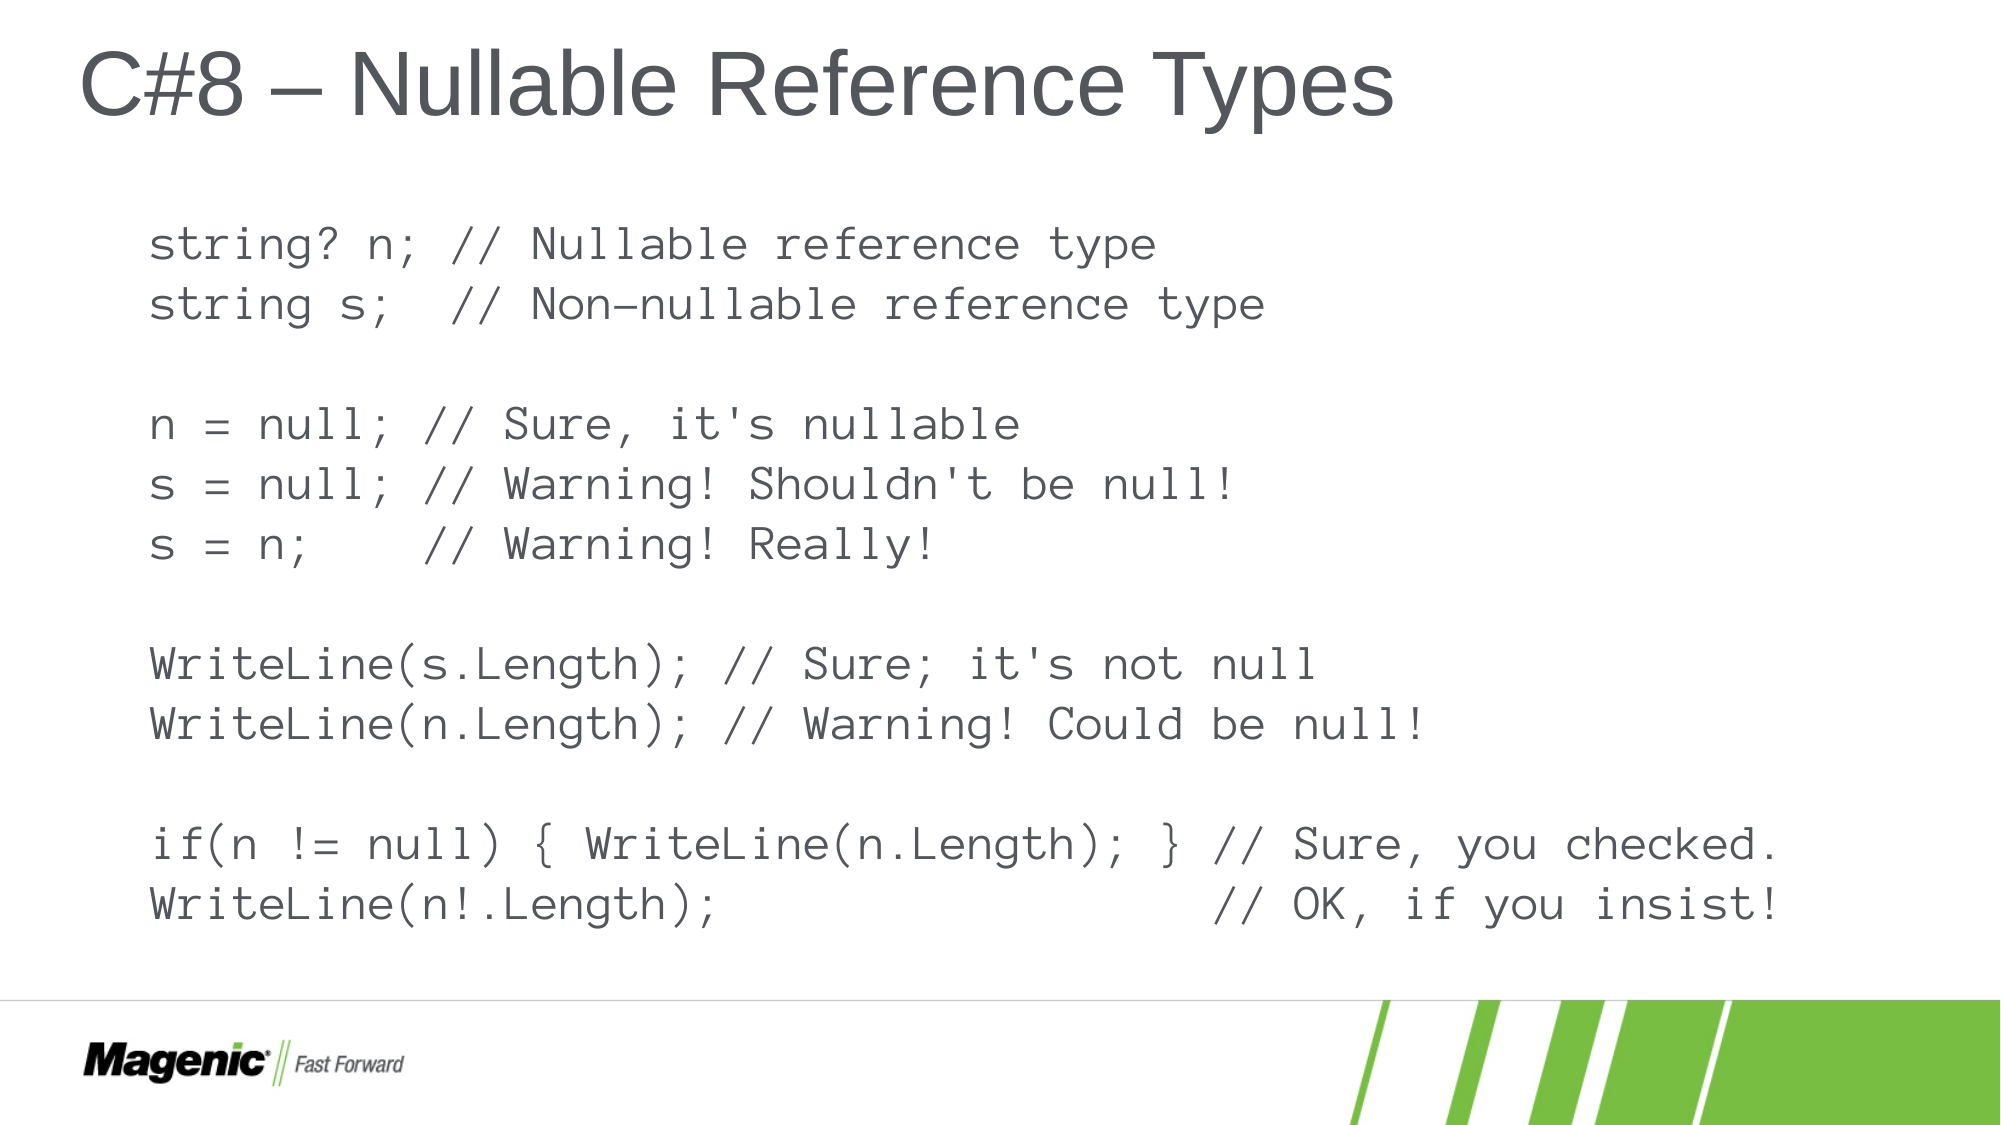

# C#8 – Nullable Reference Types
string? n; // Nullable reference type
string s;  // Non-nullable reference type

n = null; // Sure, it's nullable
s = null; // Warning! Shouldn't be null!
s = n;    // Warning! Really!

WriteLine(s.Length); // Sure; it's not null
WriteLine(n.Length); // Warning! Could be null!

if(n != null) { WriteLine(n.Length); } // Sure, you checked.
WriteLine(n!.Length);                  // OK, if you insist!